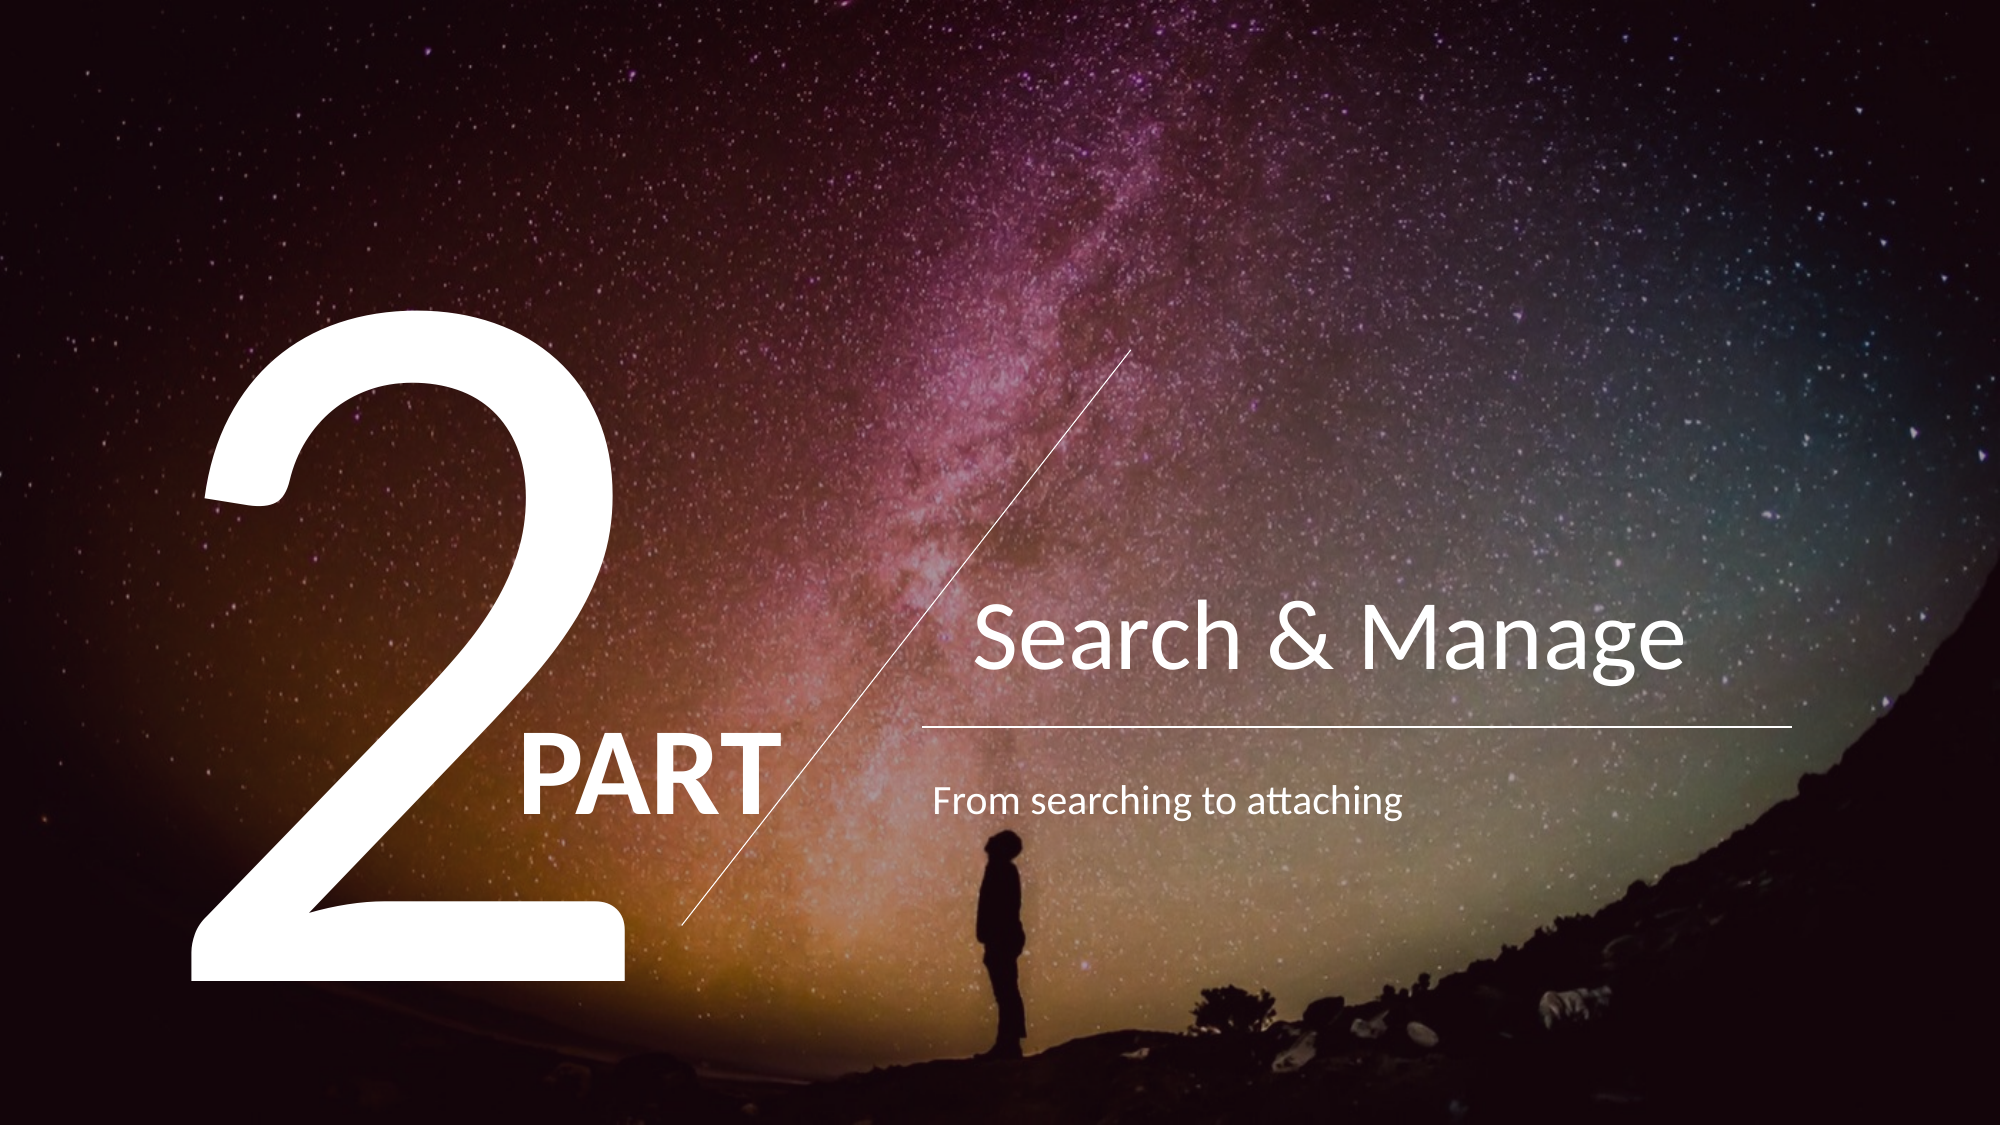

2
Search & Manage
PART
From searching to attaching